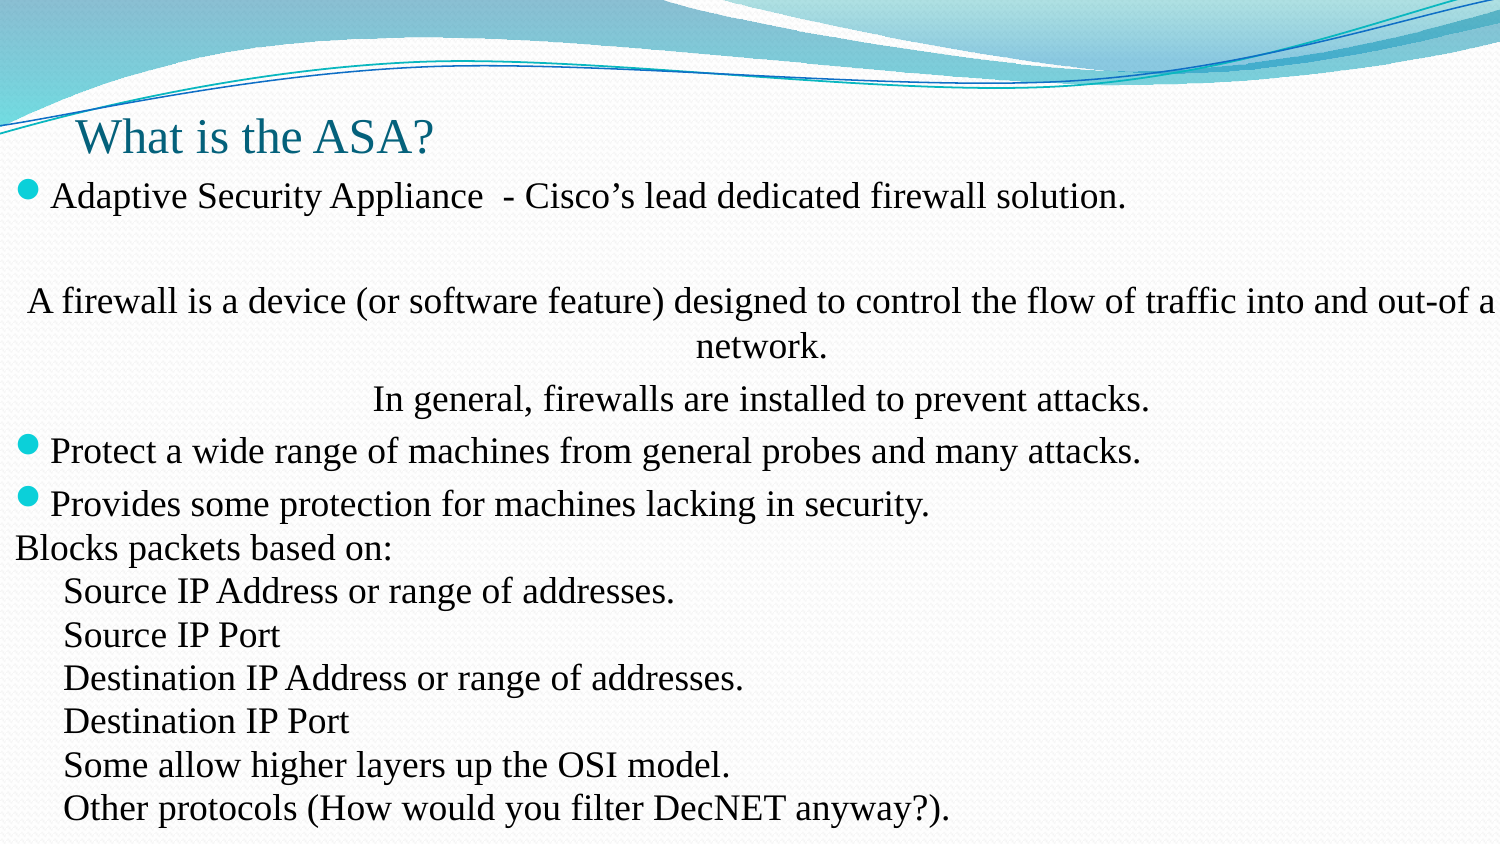

# What is the ASA?
Adaptive Security Appliance  - Cisco’s lead dedicated firewall solution.

A firewall is a device (or software feature) designed to control the flow of traffic into and out-of a network.
In general, firewalls are installed to prevent attacks.
Protect a wide range of machines from general probes and many attacks.
Provides some protection for machines lacking in security.
Blocks packets based on:
Source IP Address or range of addresses.
Source IP Port
Destination IP Address or range of addresses.
Destination IP Port
Some allow higher layers up the OSI model.
Other protocols (How would you filter DecNET anyway?).